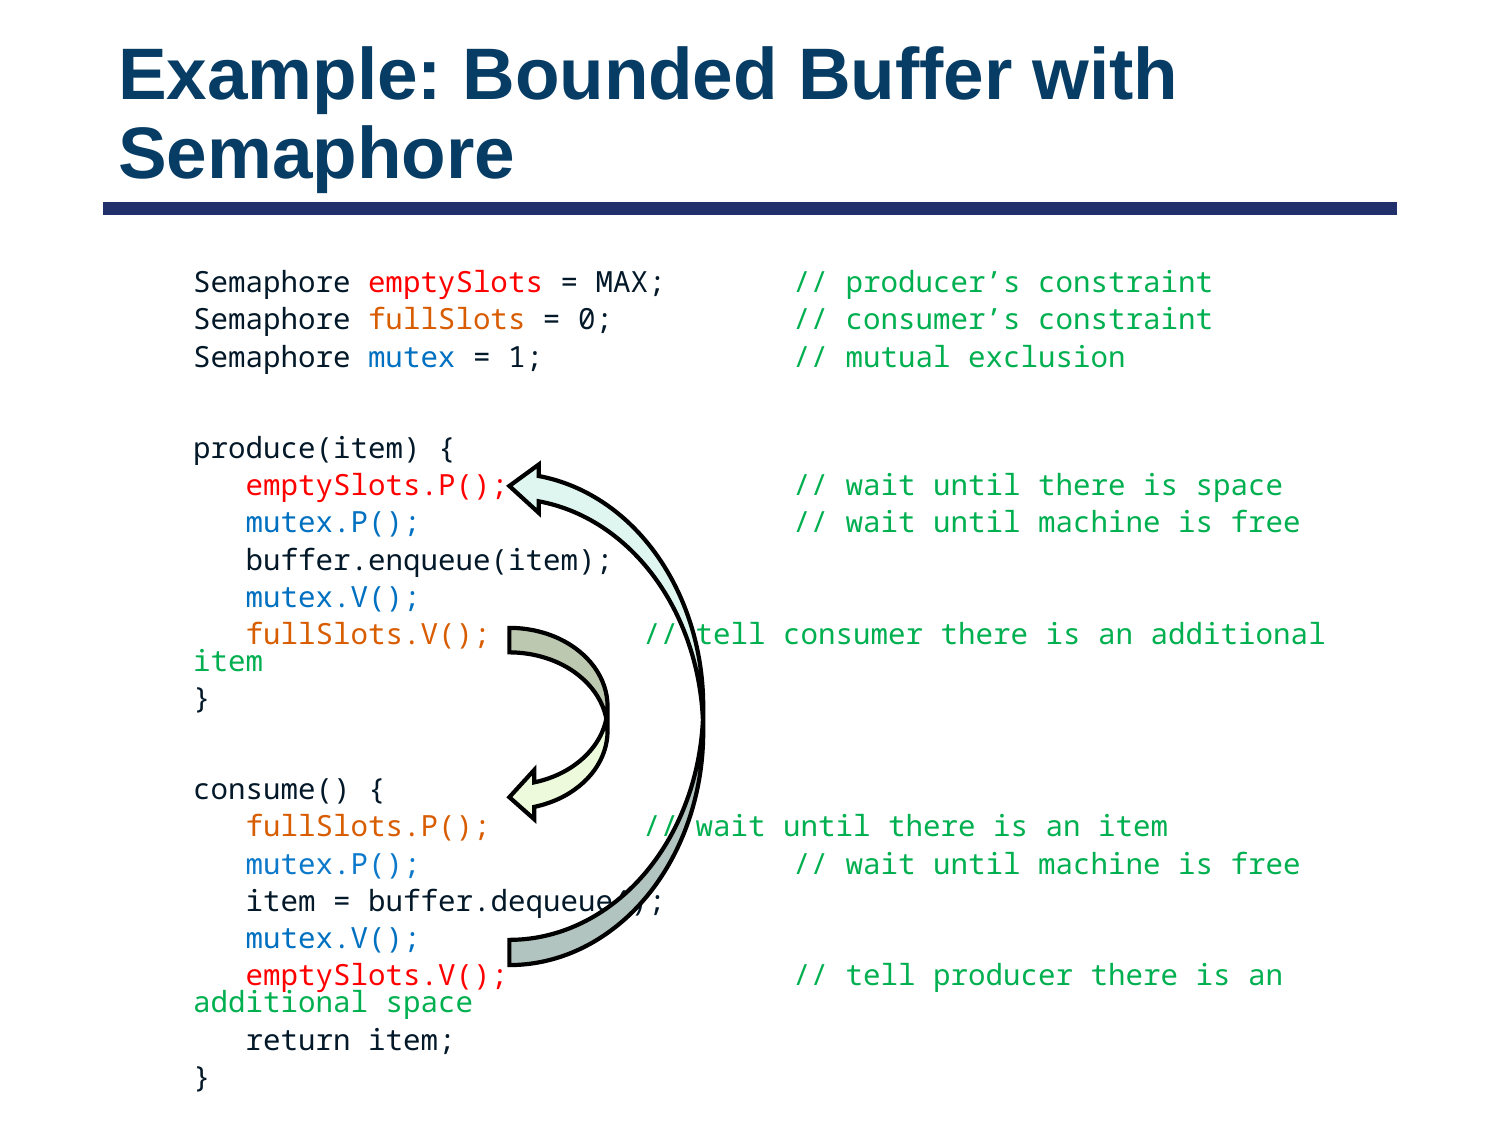

# Example: Bounded Buffer with Semaphore
Semaphore emptySlots = MAX;	// producer’s constraint
Semaphore fullSlots = 0; 		// consumer’s constraint
Semaphore mutex = 1;       	// mutual exclusion
produce(item) {
   emptySlots.P();		// wait until there is space
   mutex.P();			// wait until machine is free
   buffer.enqueue(item);
   mutex.V();
   fullSlots.V();		// tell consumer there is an additional item
}
consume() {
   fullSlots.P();		// wait until there is an item
   mutex.P();			// wait until machine is free
   item = buffer.dequeue();
   mutex.V();
   emptySlots.V();		// tell producer there is an additional space
   return item;
}